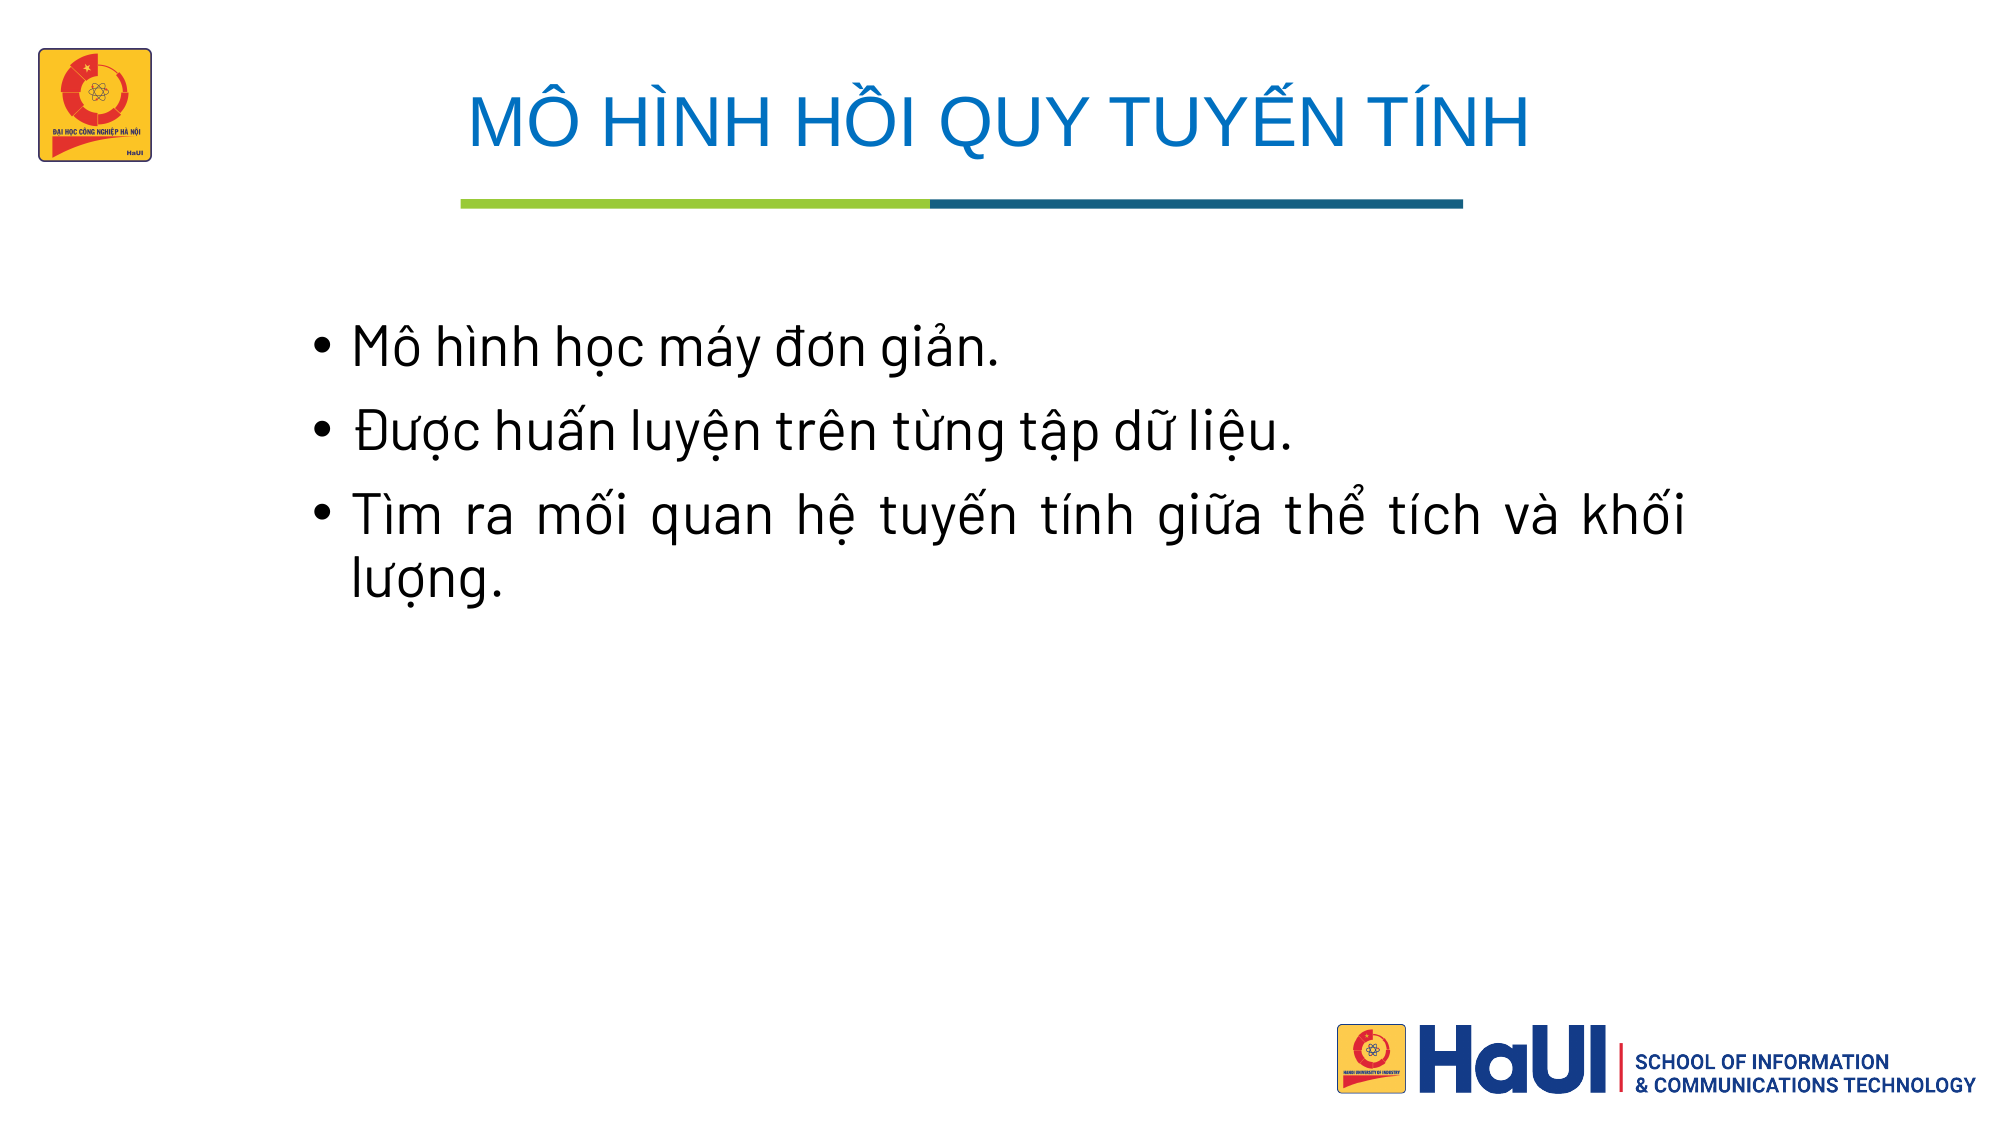

# MÔ HÌNH HỒI QUY TUYẾN TÍNH
Mô hình học máy đơn giản.
Được huấn luyện trên từng tập dữ liệu.
Tìm ra mối quan hệ tuyến tính giữa thể tích và khối lượng.